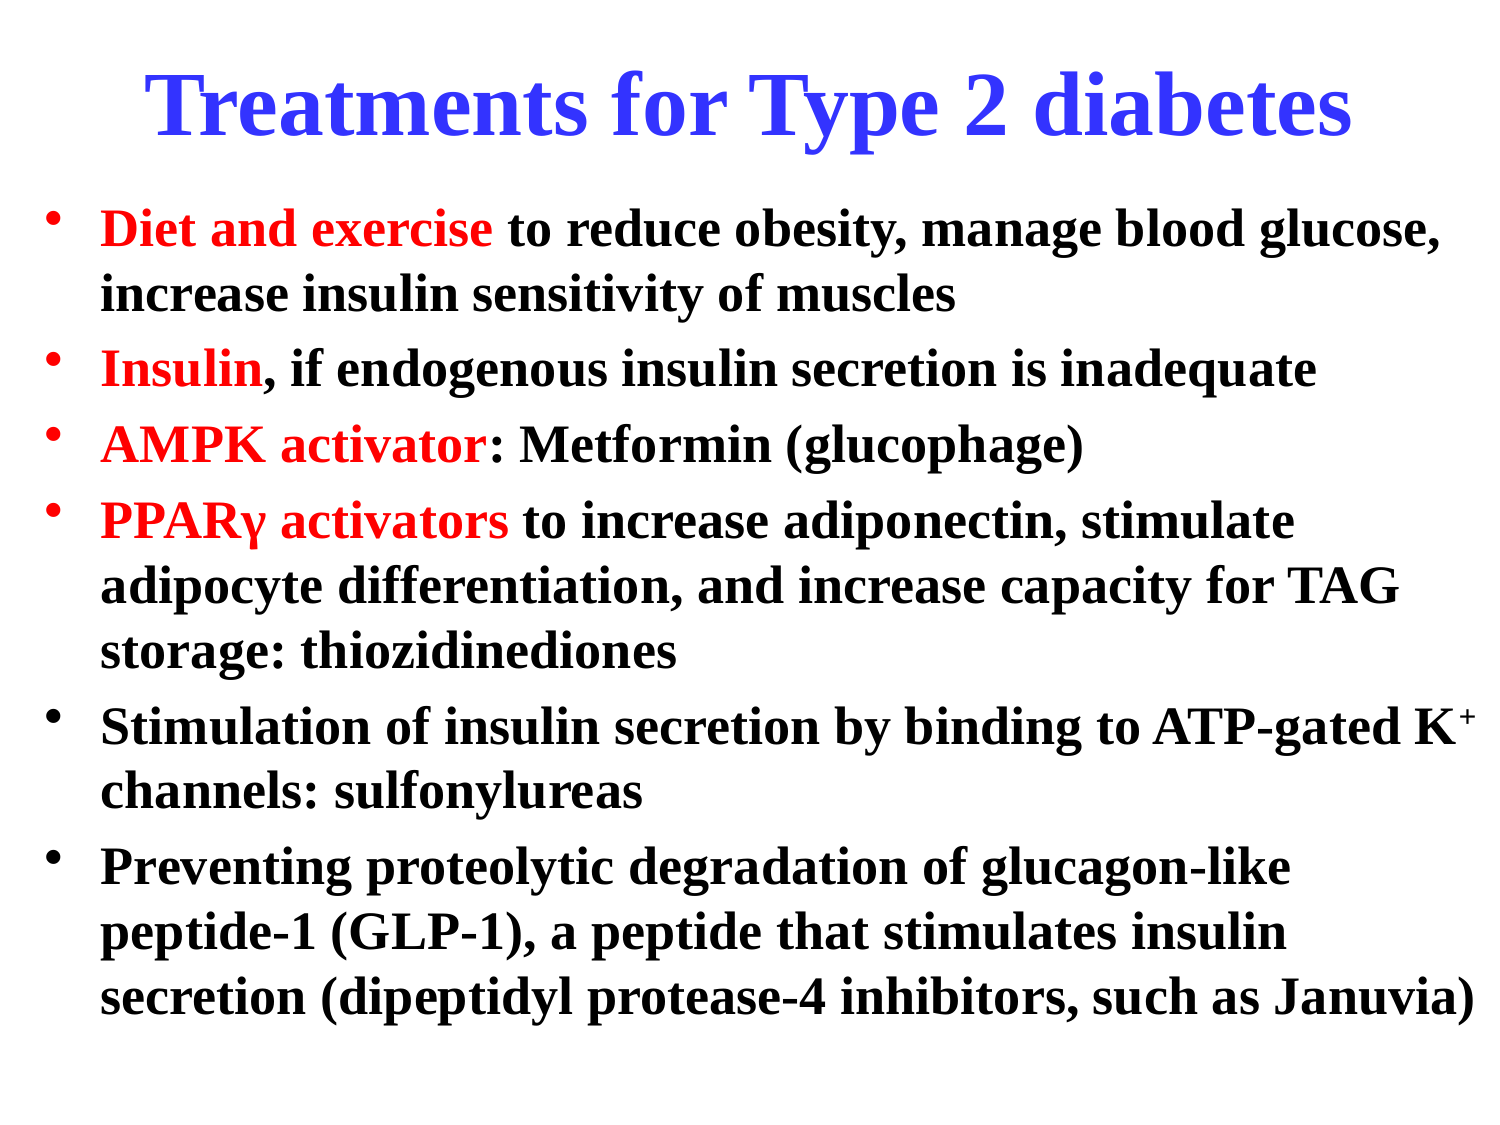

# Treatments for Type 2 diabetes
Diet and exercise to reduce obesity, manage blood glucose, increase insulin sensitivity of muscles
Insulin, if endogenous insulin secretion is inadequate
AMPK activator: Metformin (glucophage)
PPARγ activators to increase adiponectin, stimulate adipocyte differentiation, and increase capacity for TAG storage: thiozidinediones
Stimulation of insulin secretion by binding to ATP-gated K+ channels: sulfonylureas
Preventing proteolytic degradation of glucagon-like peptide-1 (GLP-1), a peptide that stimulates insulin secretion (dipeptidyl protease-4 inhibitors, such as Januvia)